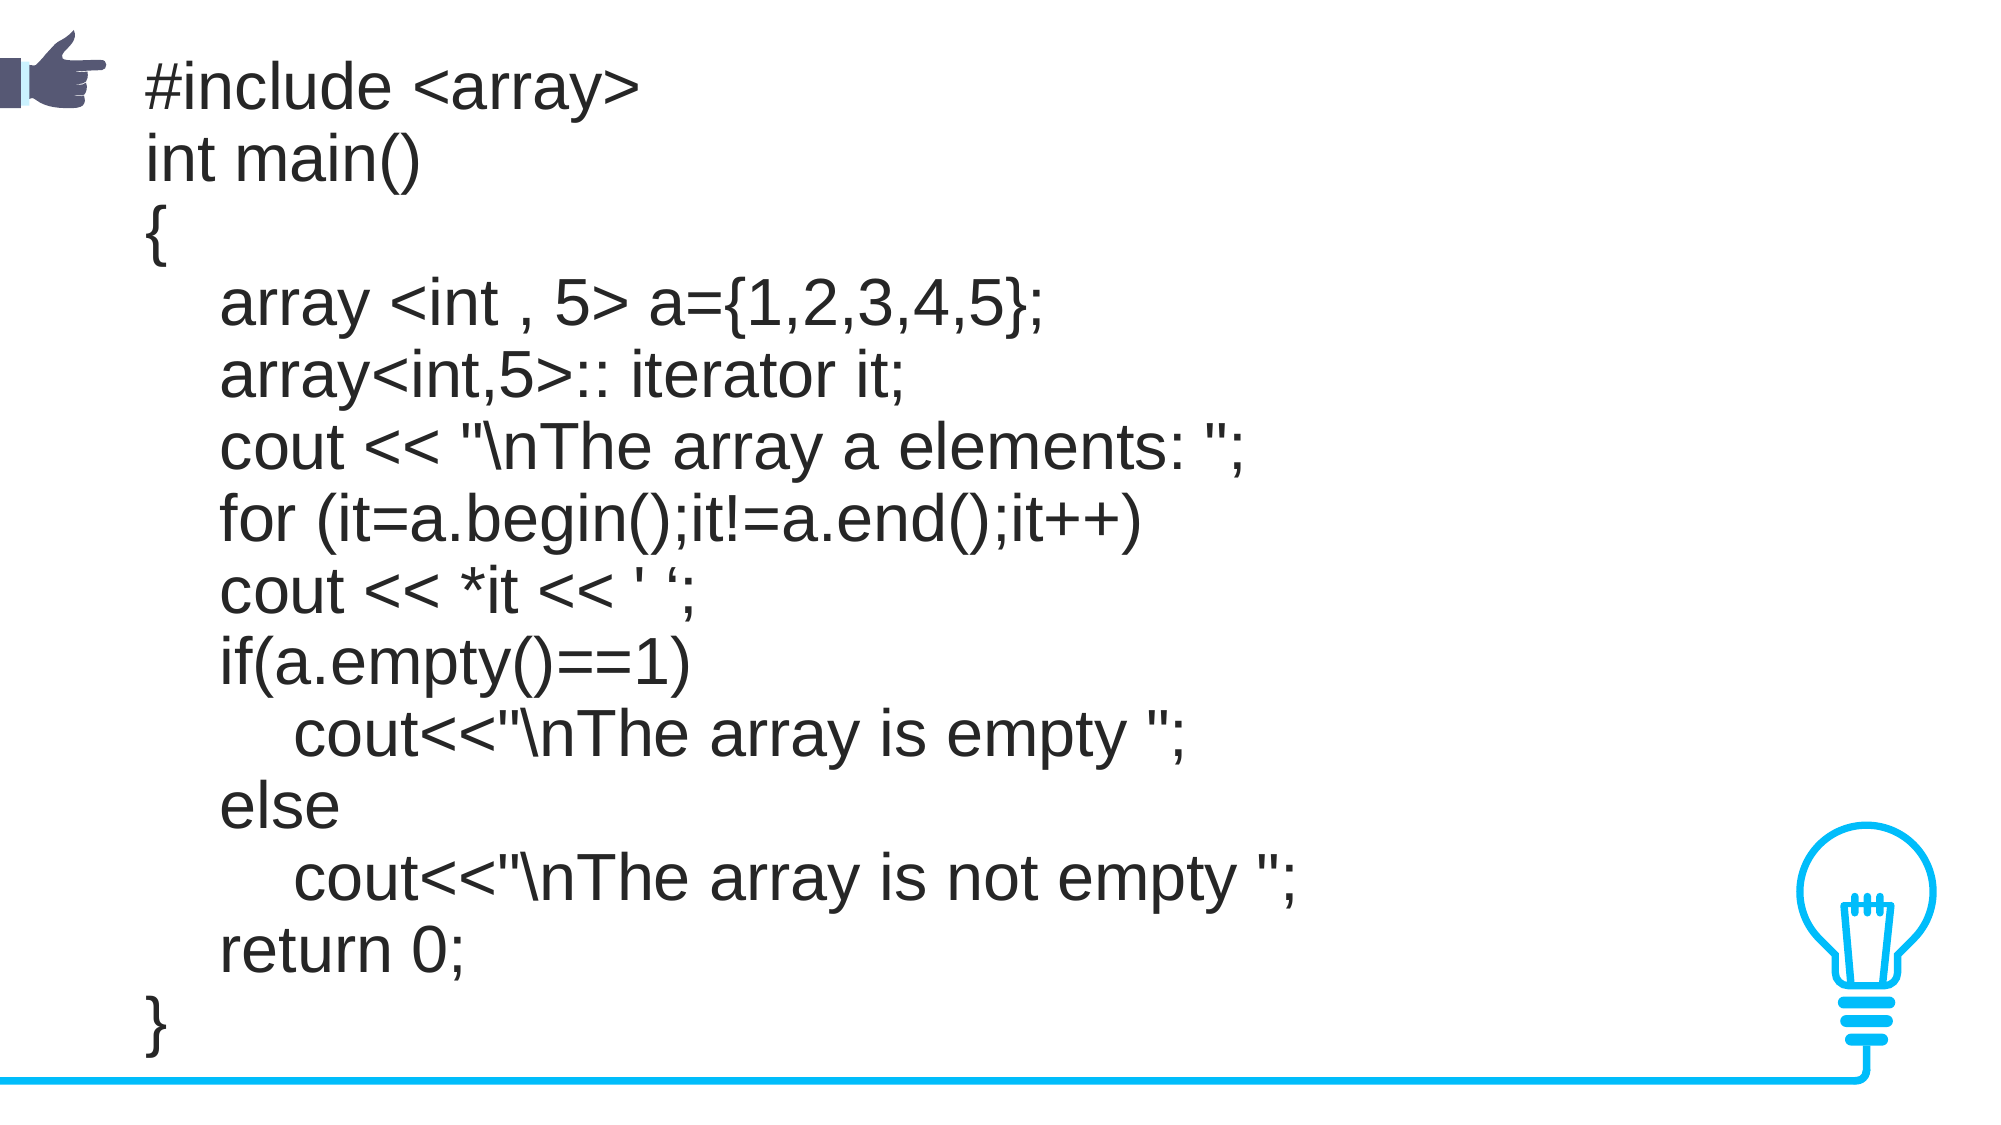

#include <array>
int main()
{
    array <int , 5> a={1,2,3,4,5};
    array<int,5>:: iterator it;
    cout << "\nThe array a elements: ";
    for (it=a.begin();it!=a.end();it++)
    cout << *it << ' ‘;
    if(a.empty()==1)
        cout<<"\nThe array is empty ";
    else
        cout<<"\nThe array is not empty ";
    return 0;
}